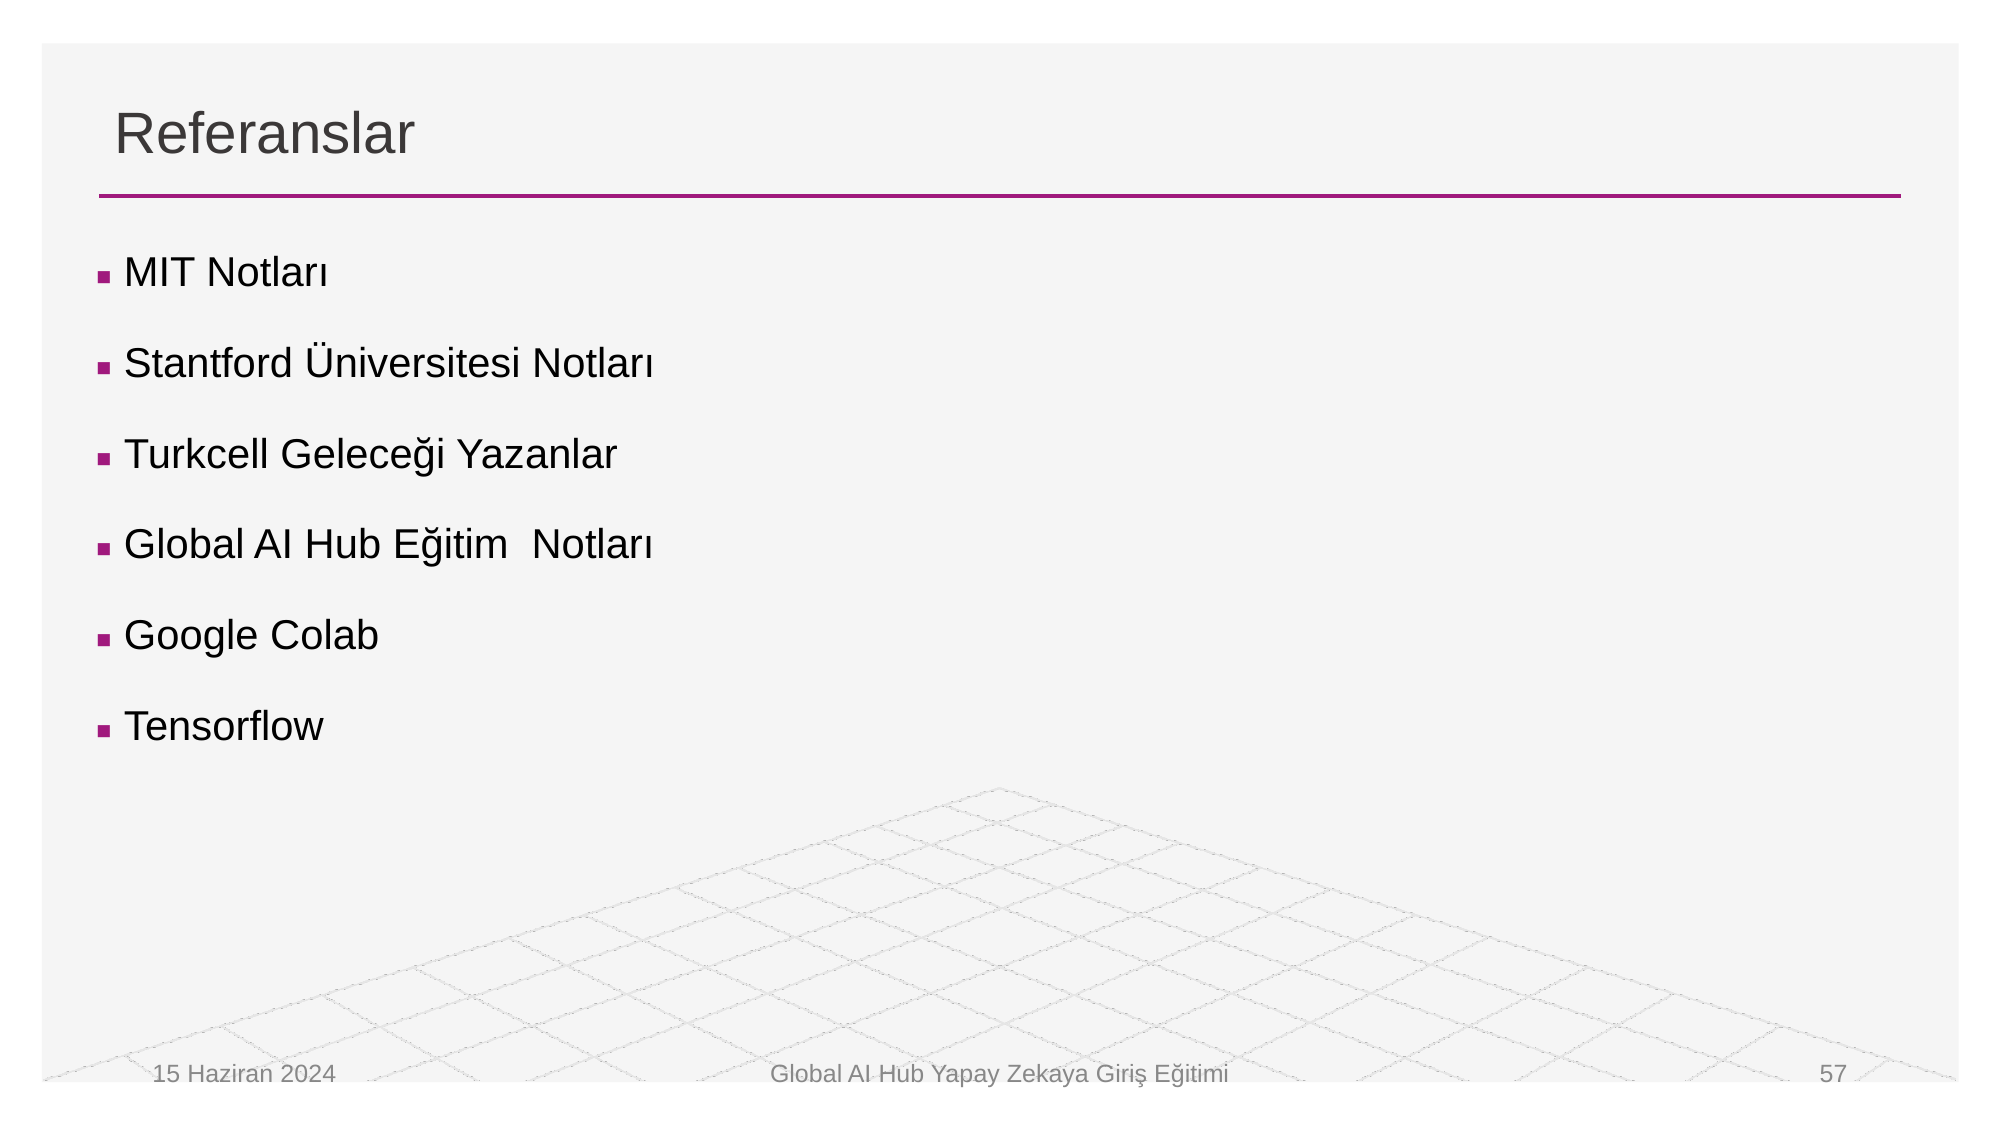

# Referanslar

 MIT Notları
 Stantford Üniversitesi Notları
 Turkcell Geleceği Yazanlar
 Global AI Hub Eğitim  Notları
 Google Colab
 Tensorflow

15 Haziran 2024
Global AI Hub Yapay Zekaya Giriş Eğitimi
57